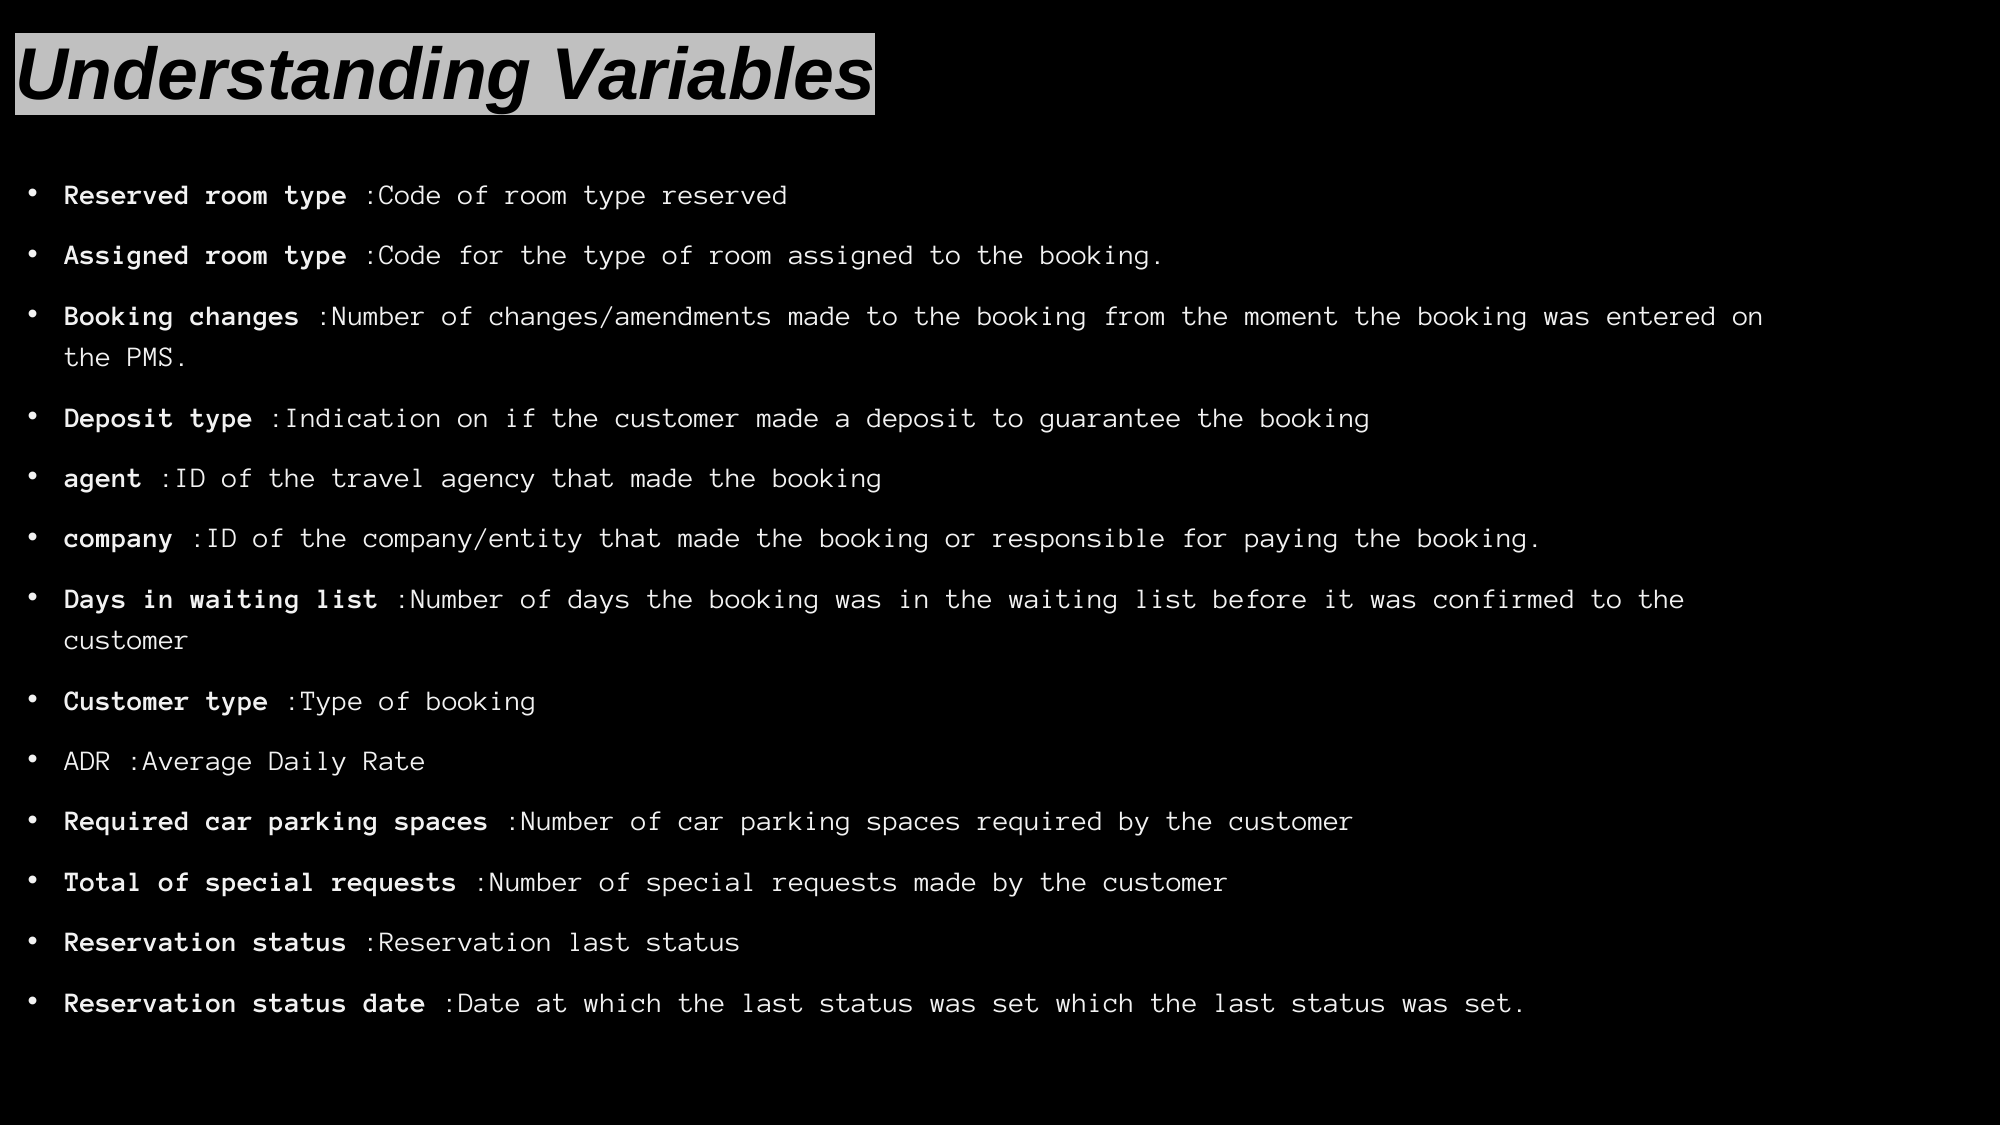

# Understanding Variables
Reserved room type :Code of room type reserved
Assigned room type :Code for the type of room assigned to the booking.
Booking changes :Number of changes/amendments made to the booking from the moment the booking was entered on the PMS.
Deposit type :Indication on if the customer made a deposit to guarantee the booking
agent :ID of the travel agency that made the booking
company :ID of the company/entity that made the booking or responsible for paying the booking.
Days in waiting list :Number of days the booking was in the waiting list before it was confirmed to the customer
Customer type :Type of booking
ADR :Average Daily Rate
Required car parking spaces :Number of car parking spaces required by the customer
Total of special requests :Number of special requests made by the customer
Reservation status :Reservation last status
Reservation status date :Date at which the last status was set which the last status was set.